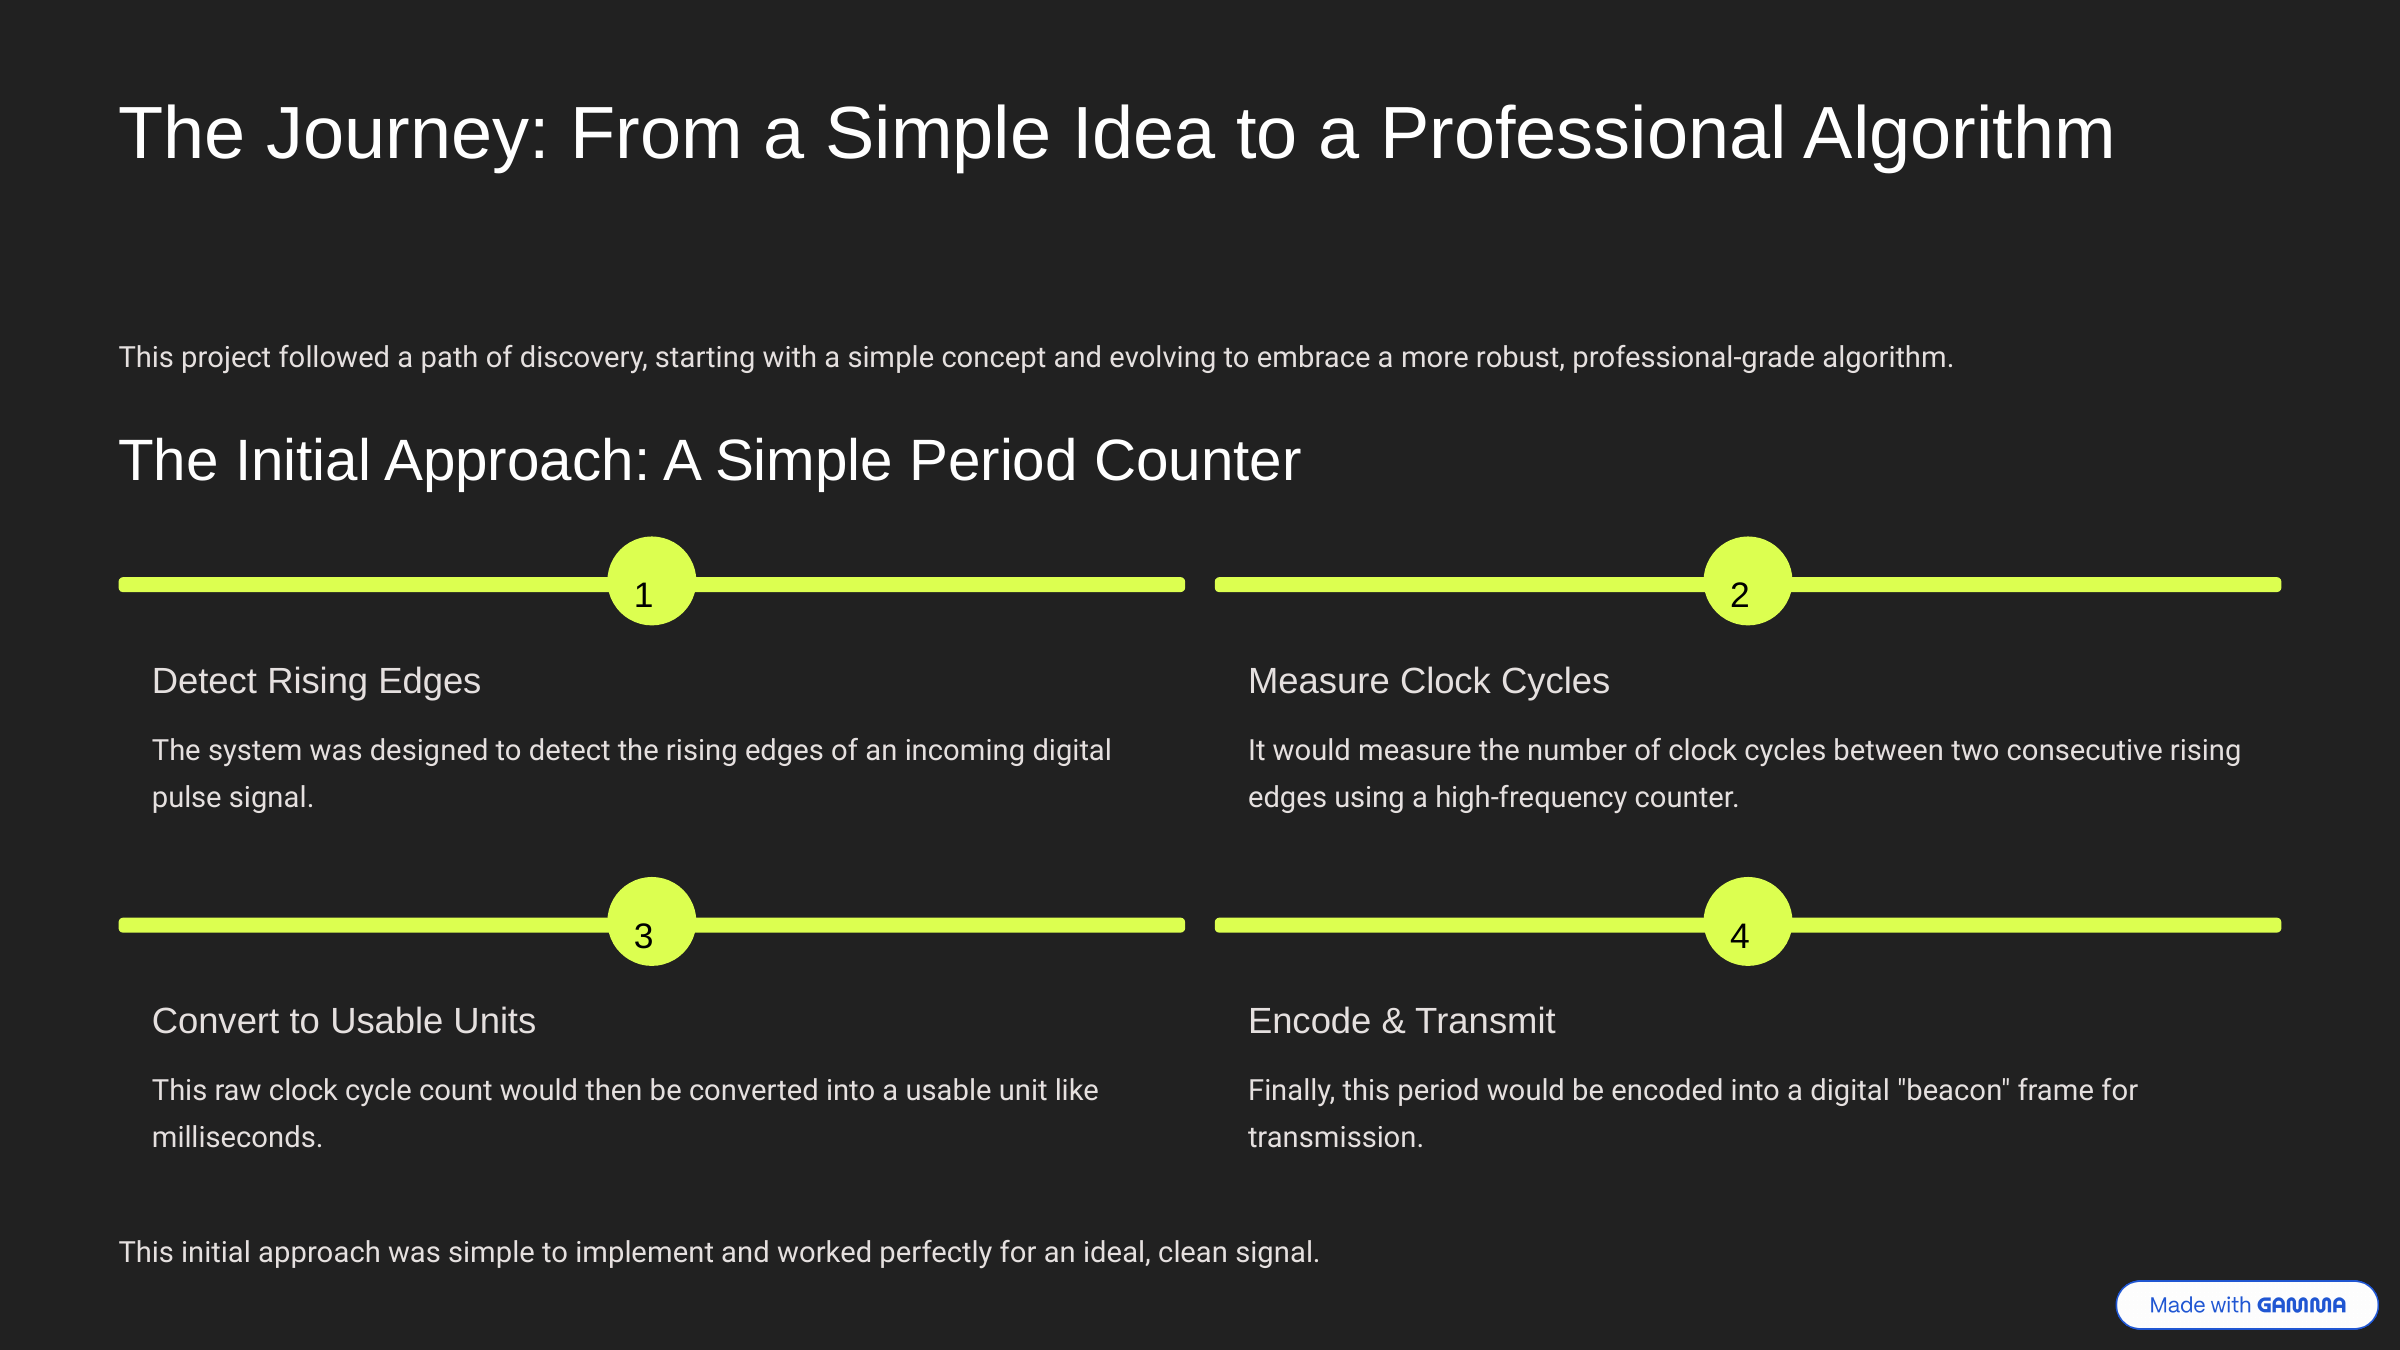

The Journey: From a Simple Idea to a Professional Algorithm
This project followed a path of discovery, starting with a simple concept and evolving to embrace a more robust, professional-grade algorithm.
The Initial Approach: A Simple Period Counter

1
2

Detect Rising Edges
Measure Clock Cycles
The system was designed to detect the rising edges of an incoming digital pulse signal.
It would measure the number of clock cycles between two consecutive rising edges using a high-frequency counter.

3
4

Convert to Usable Units
Encode & Transmit
This raw clock cycle count would then be converted into a usable unit like milliseconds.
Finally, this period would be encoded into a digital "beacon" frame for transmission.
This initial approach was simple to implement and worked perfectly for an ideal, clean signal.